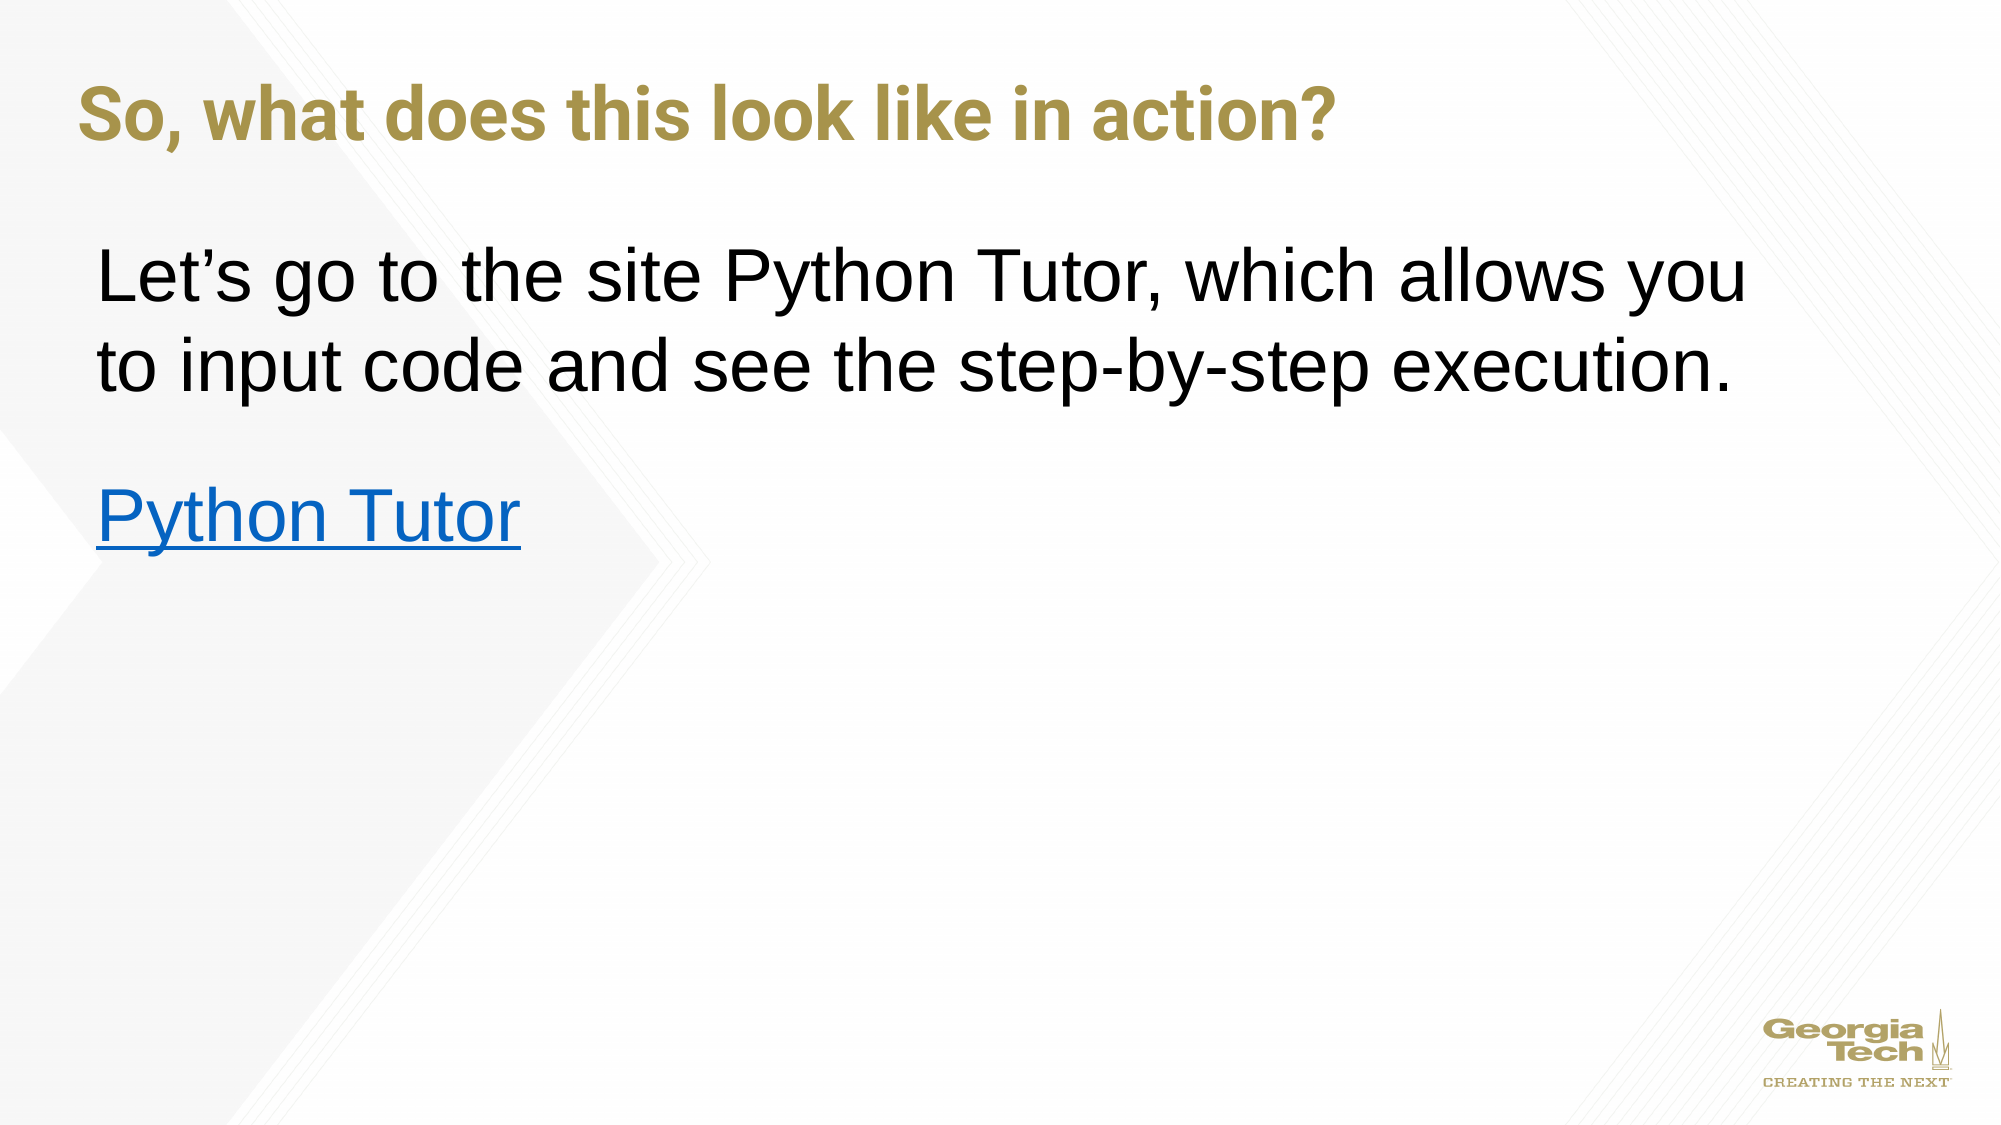

# So, what does this look like in action?
Let’s go to the site Python Tutor, which allows you to input code and see the step-by-step execution.

Python Tutor